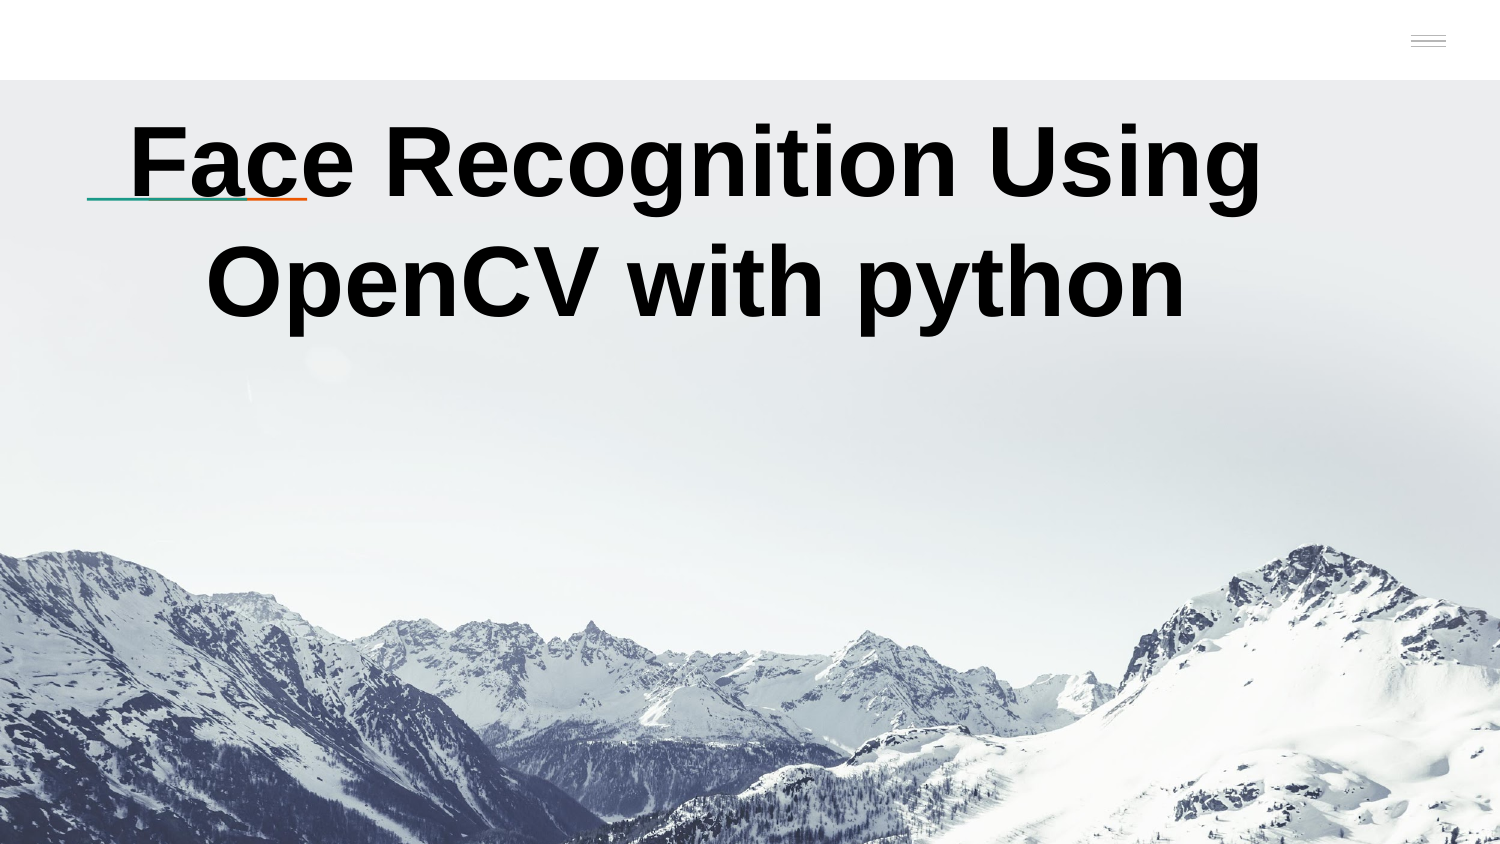

# Face Recognition Using OpenCV with python